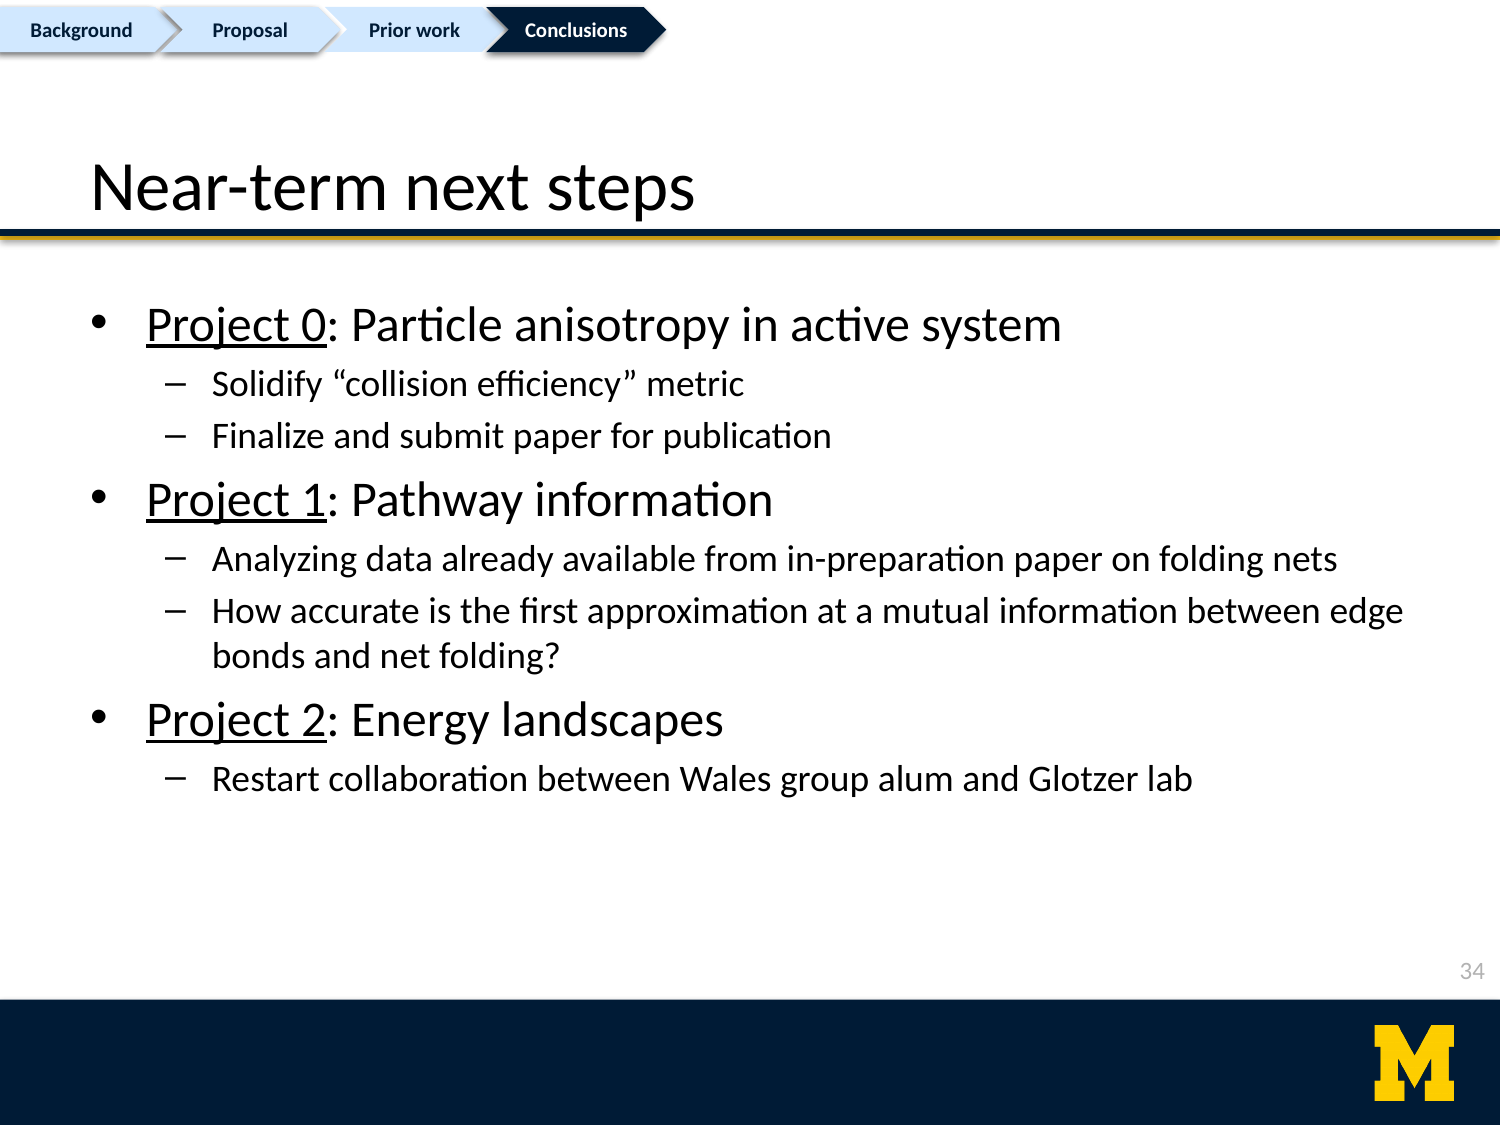

Prior work
Background
Proposal
Conclusions
Background
Proposal
Conclusions
# Near-term next steps
Project 0: Particle anisotropy in active system
Solidify “collision efficiency” metric
Finalize and submit paper for publication
Project 1: Pathway information
Analyzing data already available from in-preparation paper on folding nets
How accurate is the first approximation at a mutual information between edge bonds and net folding?
Project 2: Energy landscapes
Restart collaboration between Wales group alum and Glotzer lab

34